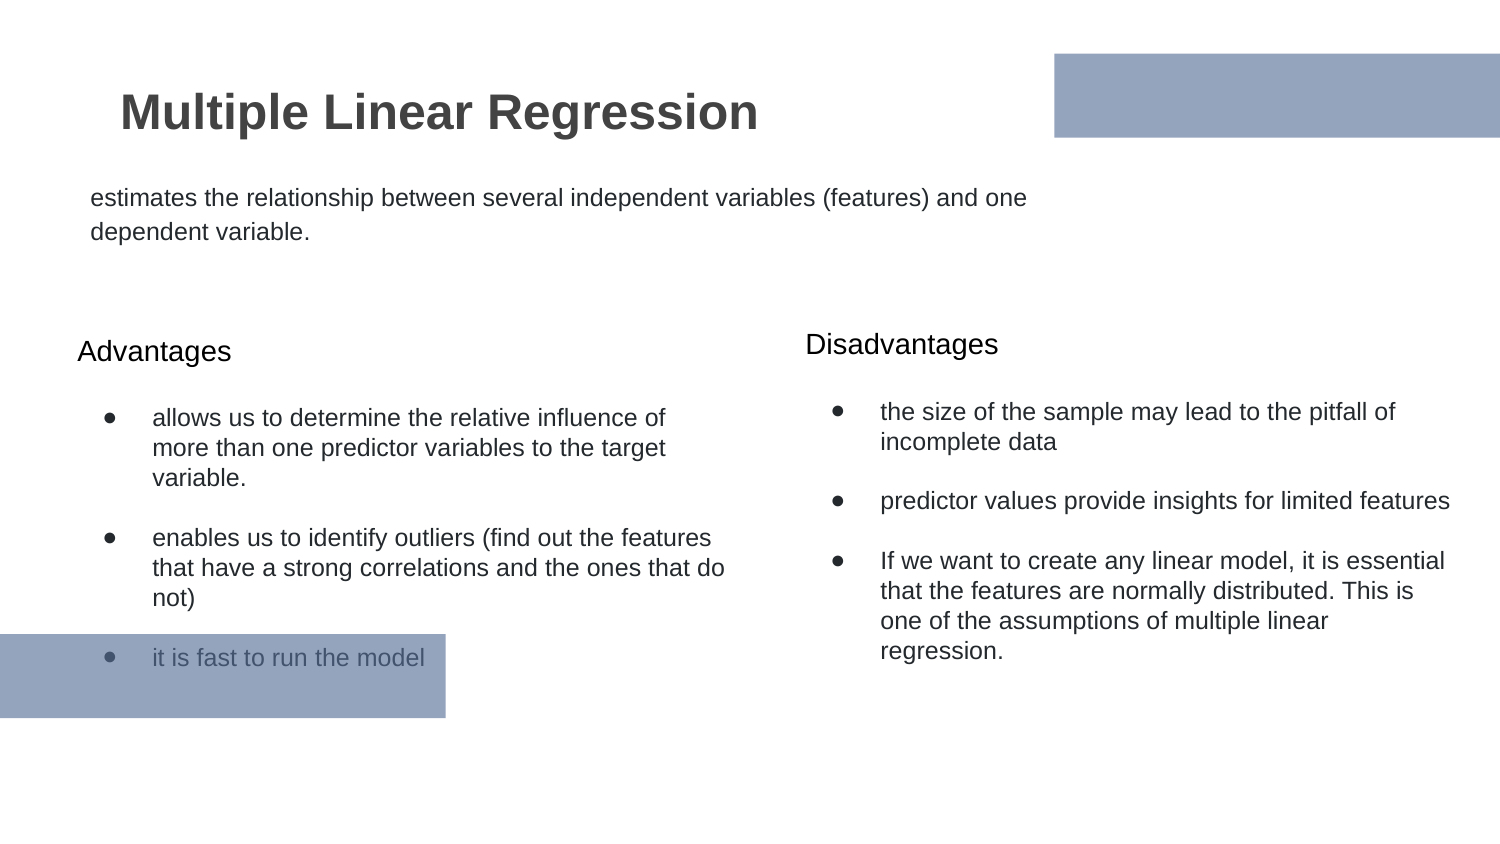

# Multiple Linear Regression
estimates the relationship between several independent variables (features) and one dependent variable.
Disadvantages

the size of the sample may lead to the pitfall of incomplete data

predictor values provide insights for limited features

If we want to create any linear model, it is essential that the features are normally distributed. This is one of the assumptions of multiple linear regression.
Advantages

allows us to determine the relative influence of more than one predictor variables to the target variable.

enables us to identify outliers (find out the features that have a strong correlations and the ones that do not)

it is fast to run the model